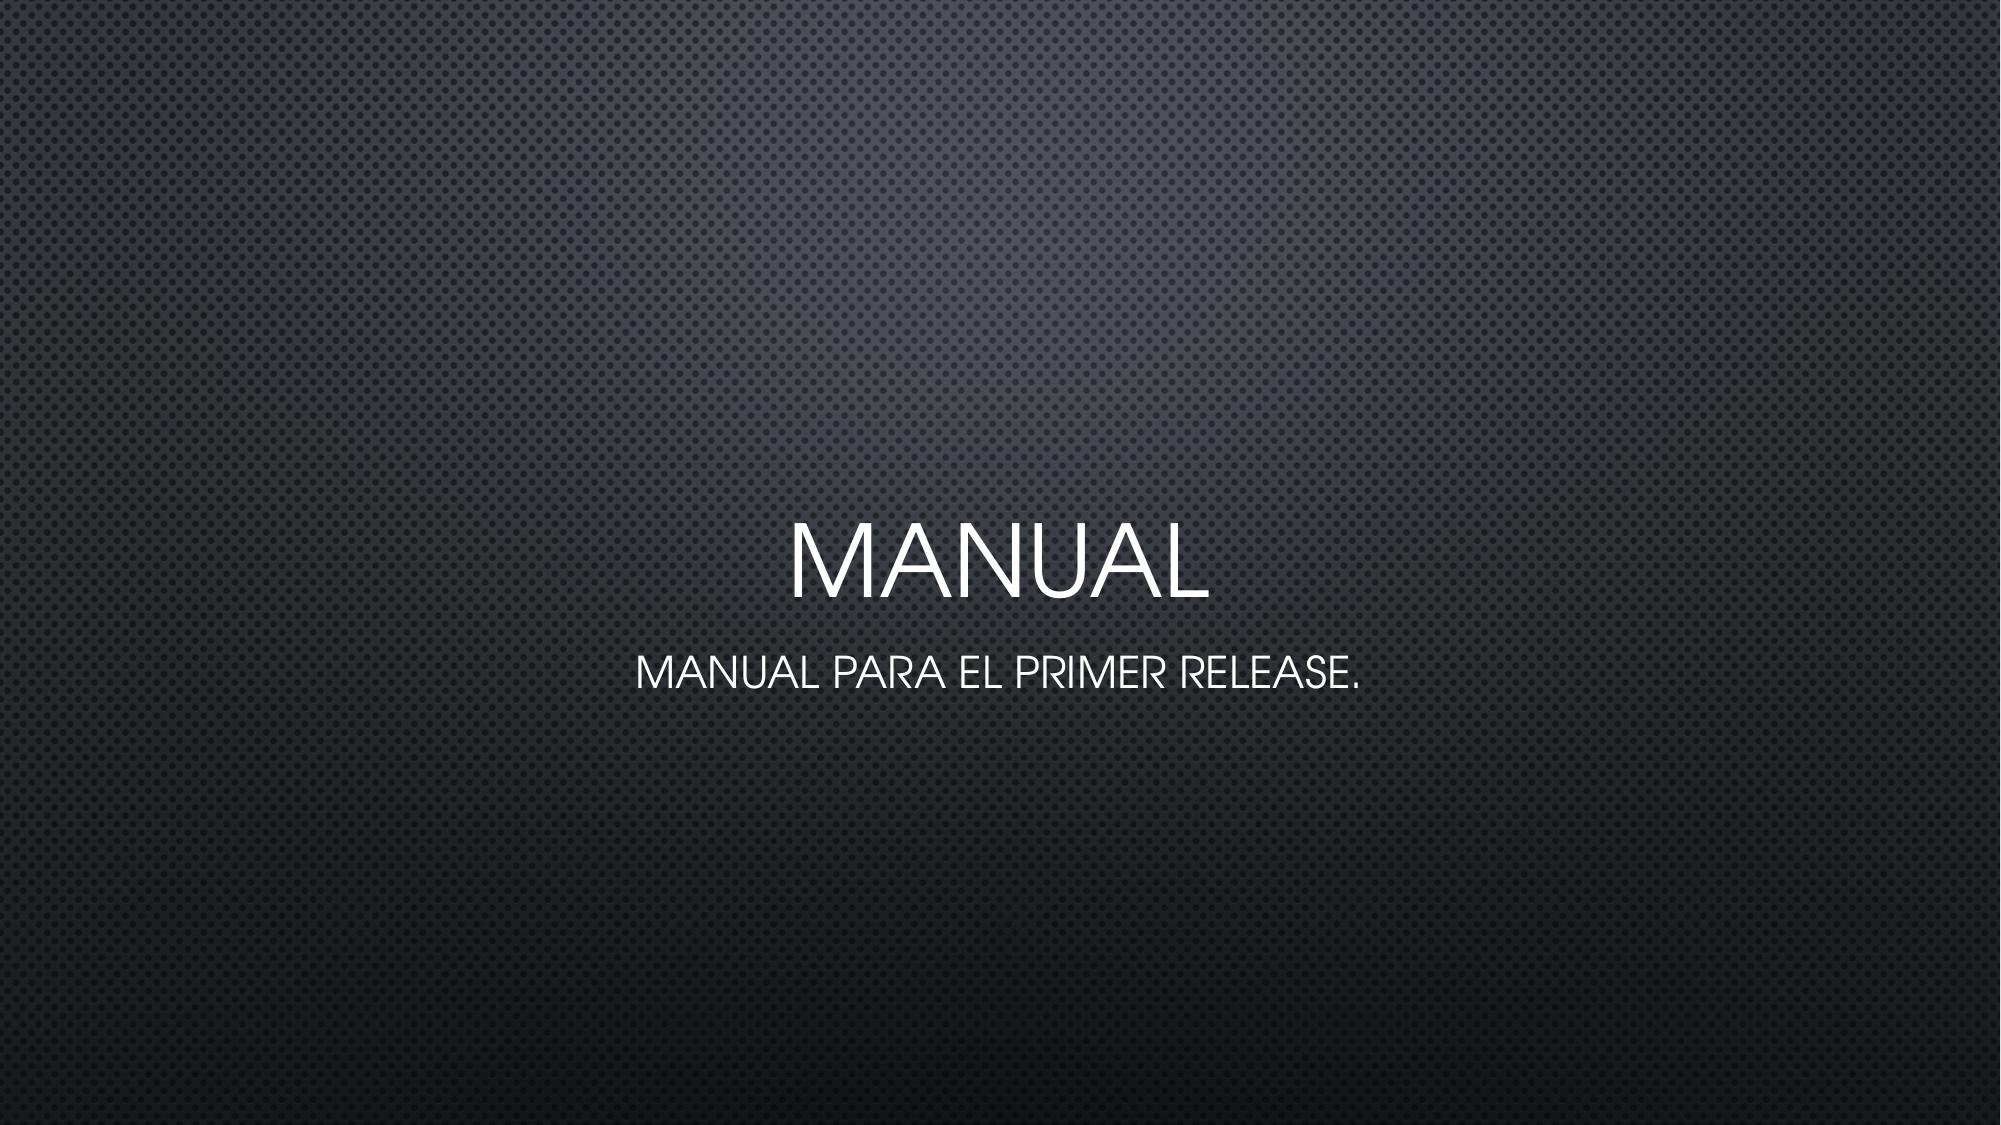

# MANUAL
Manual para el primer Release.